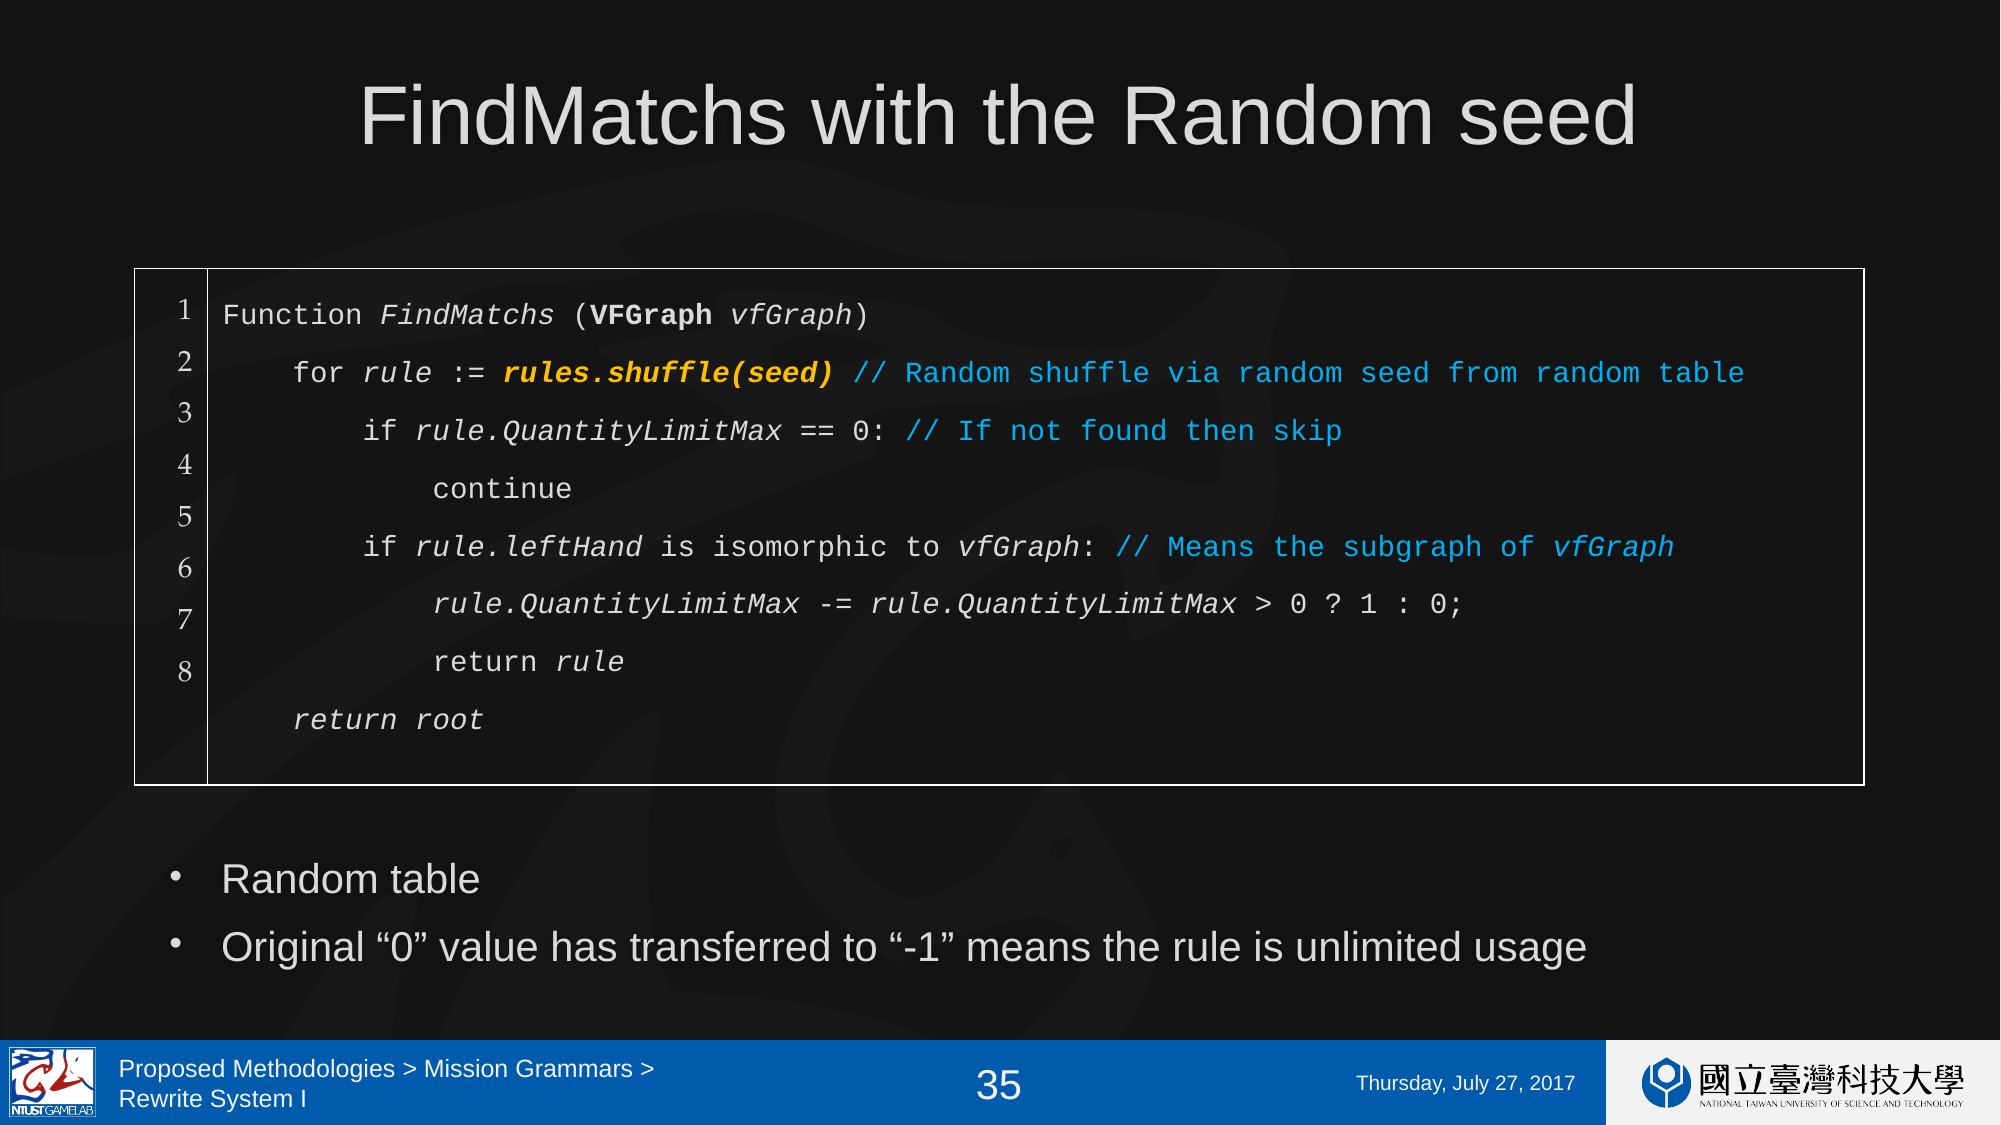

# FindMatchs with the Random seed
| 1 2 3 4 5 6 7 8 | Function FindMatchs (VFGraph vfGraph) for rule := rules.shuffle(seed) // Random shuffle via random seed from random table if rule.QuantityLimitMax == 0: // If not found then skip continue if rule.leftHand is isomorphic to vfGraph: // Means the subgraph of vfGraph rule.QuantityLimitMax -= rule.QuantityLimitMax > 0 ? 1 : 0; return rule return root |
| --- | --- |
Random table
Original “0” value has transferred to “-1” means the rule is unlimited usage
Proposed Methodologies > Mission Grammars >
Rewrite System I
Thursday, July 27, 2017
35